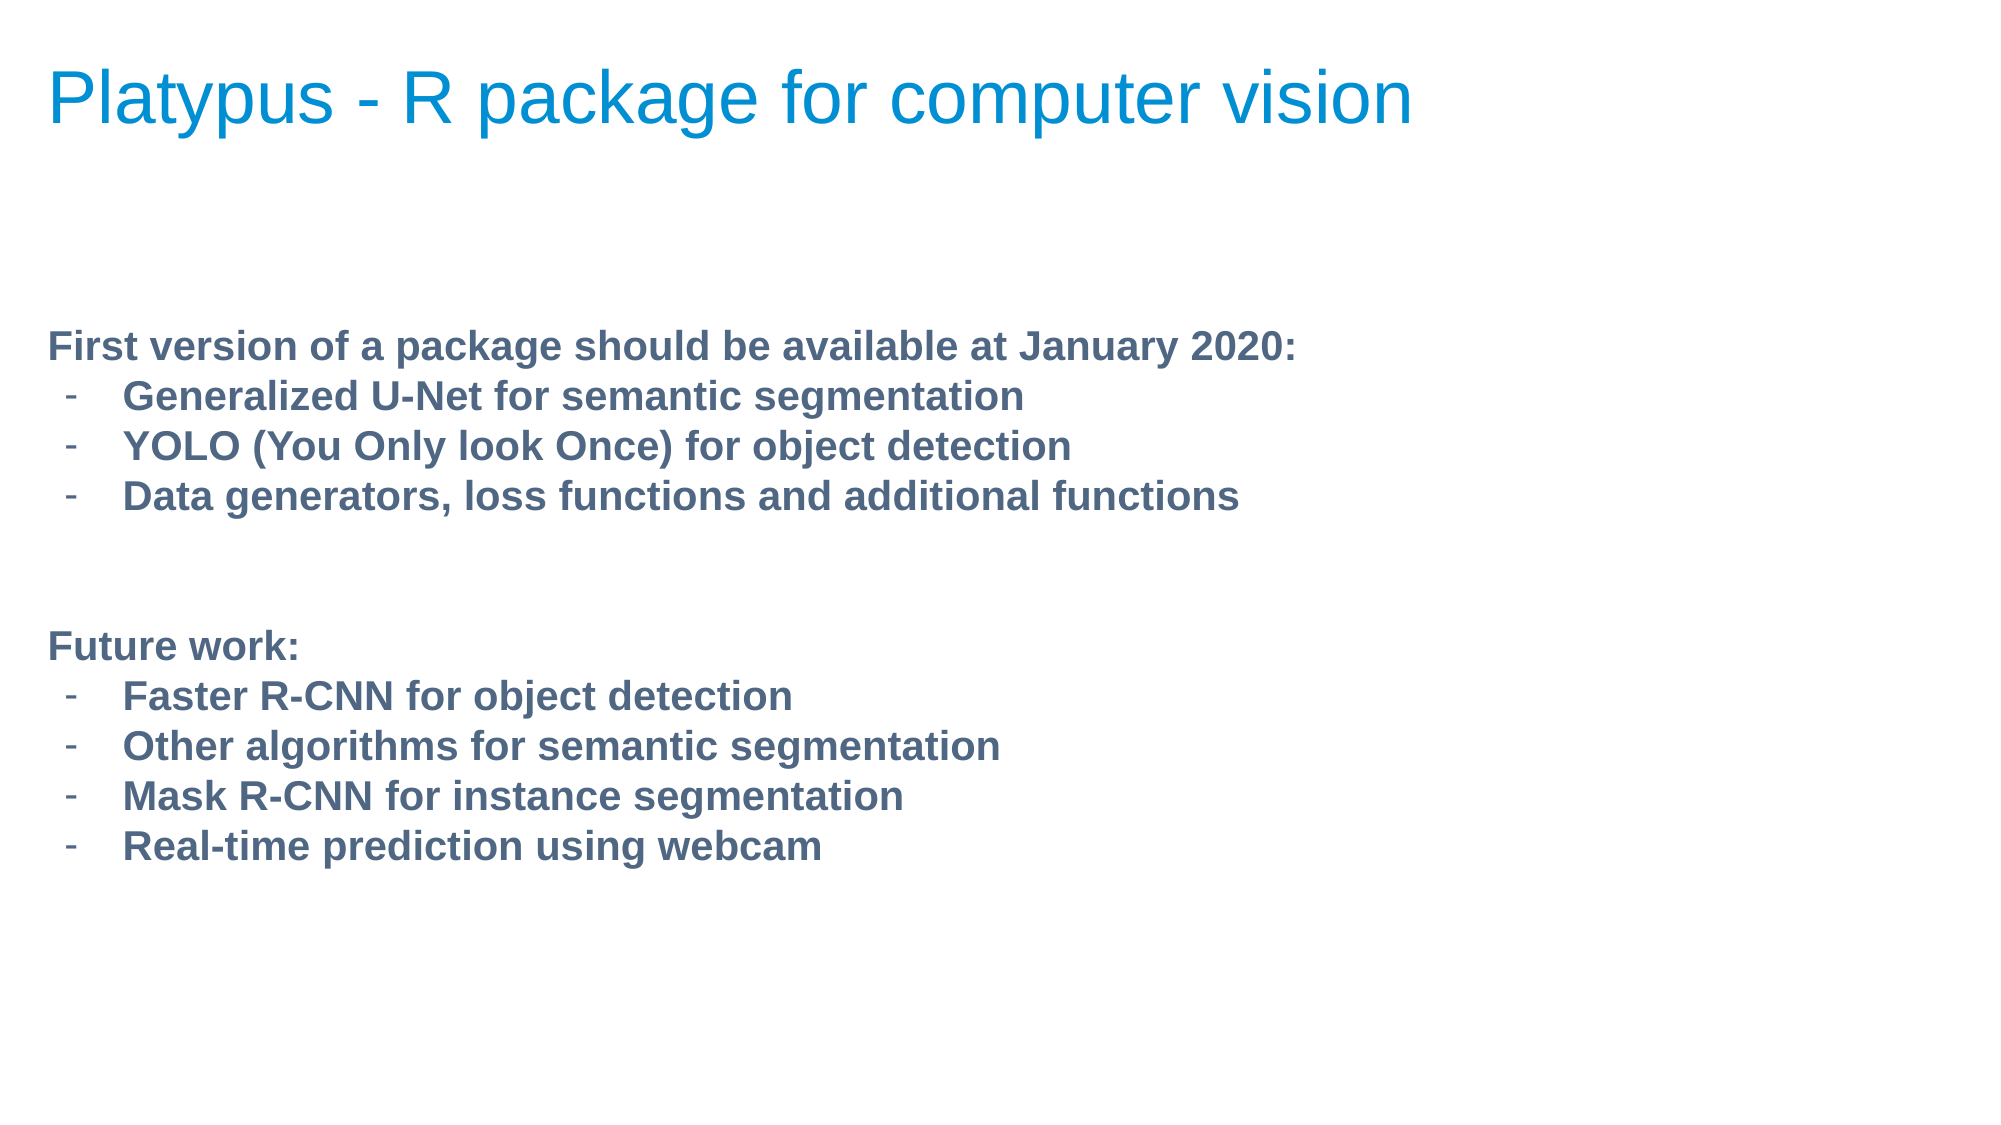

Platypus - R package for computer vision
First version of a package should be available at January 2020:
Generalized U-Net for semantic segmentation
YOLO (You Only look Once) for object detection
Data generators, loss functions and additional functions

Future work:
Faster R-CNN for object detection
Other algorithms for semantic segmentation
Mask R-CNN for instance segmentation
Real-time prediction using webcam